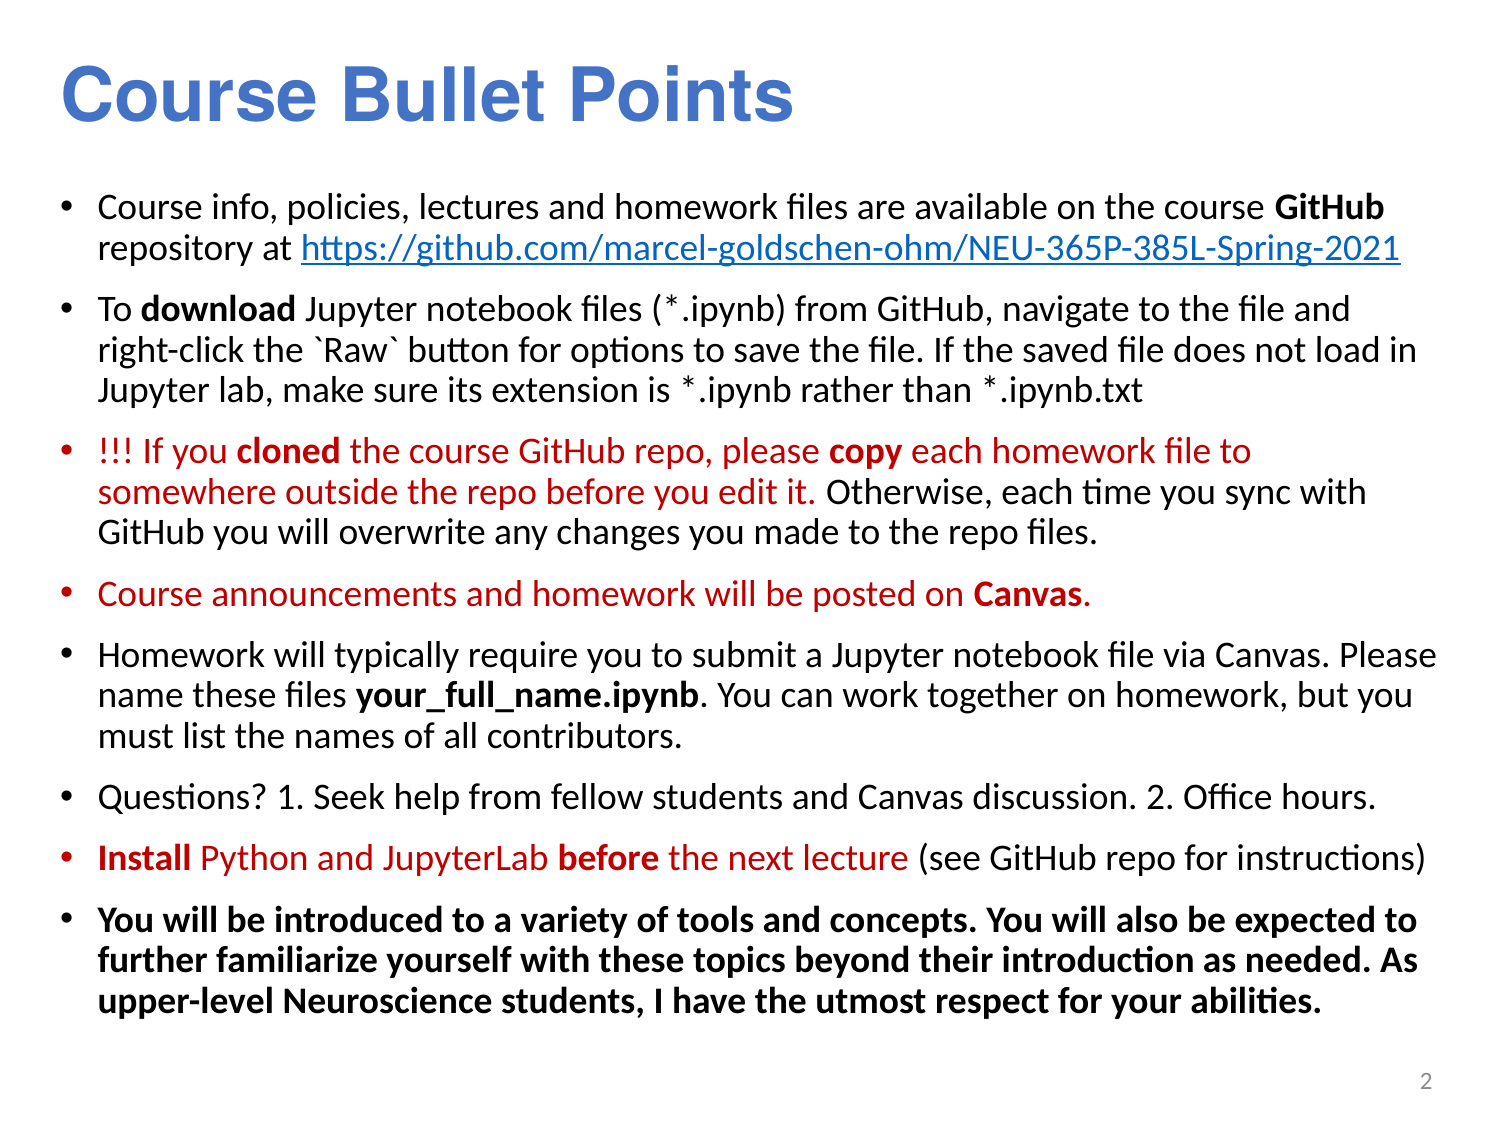

# Course Bullet Points
Course info, policies, lectures and homework files are available on the course GitHub repository at https://github.com/marcel-goldschen-ohm/NEU-365P-385L-Spring-2021
To download Jupyter notebook files (*.ipynb) from GitHub, navigate to the file and right-click the `Raw` button for options to save the file. If the saved file does not load in Jupyter lab, make sure its extension is *.ipynb rather than *.ipynb.txt
!!! If you cloned the course GitHub repo, please copy each homework file to somewhere outside the repo before you edit it. Otherwise, each time you sync with GitHub you will overwrite any changes you made to the repo files.
Course announcements and homework will be posted on Canvas.
Homework will typically require you to submit a Jupyter notebook file via Canvas. Please name these files your_full_name.ipynb. You can work together on homework, but you must list the names of all contributors.
Questions? 1. Seek help from fellow students and Canvas discussion. 2. Office hours.
Install Python and JupyterLab before the next lecture (see GitHub repo for instructions)
You will be introduced to a variety of tools and concepts. You will also be expected to further familiarize yourself with these topics beyond their introduction as needed. As upper-level Neuroscience students, I have the utmost respect for your abilities.

2